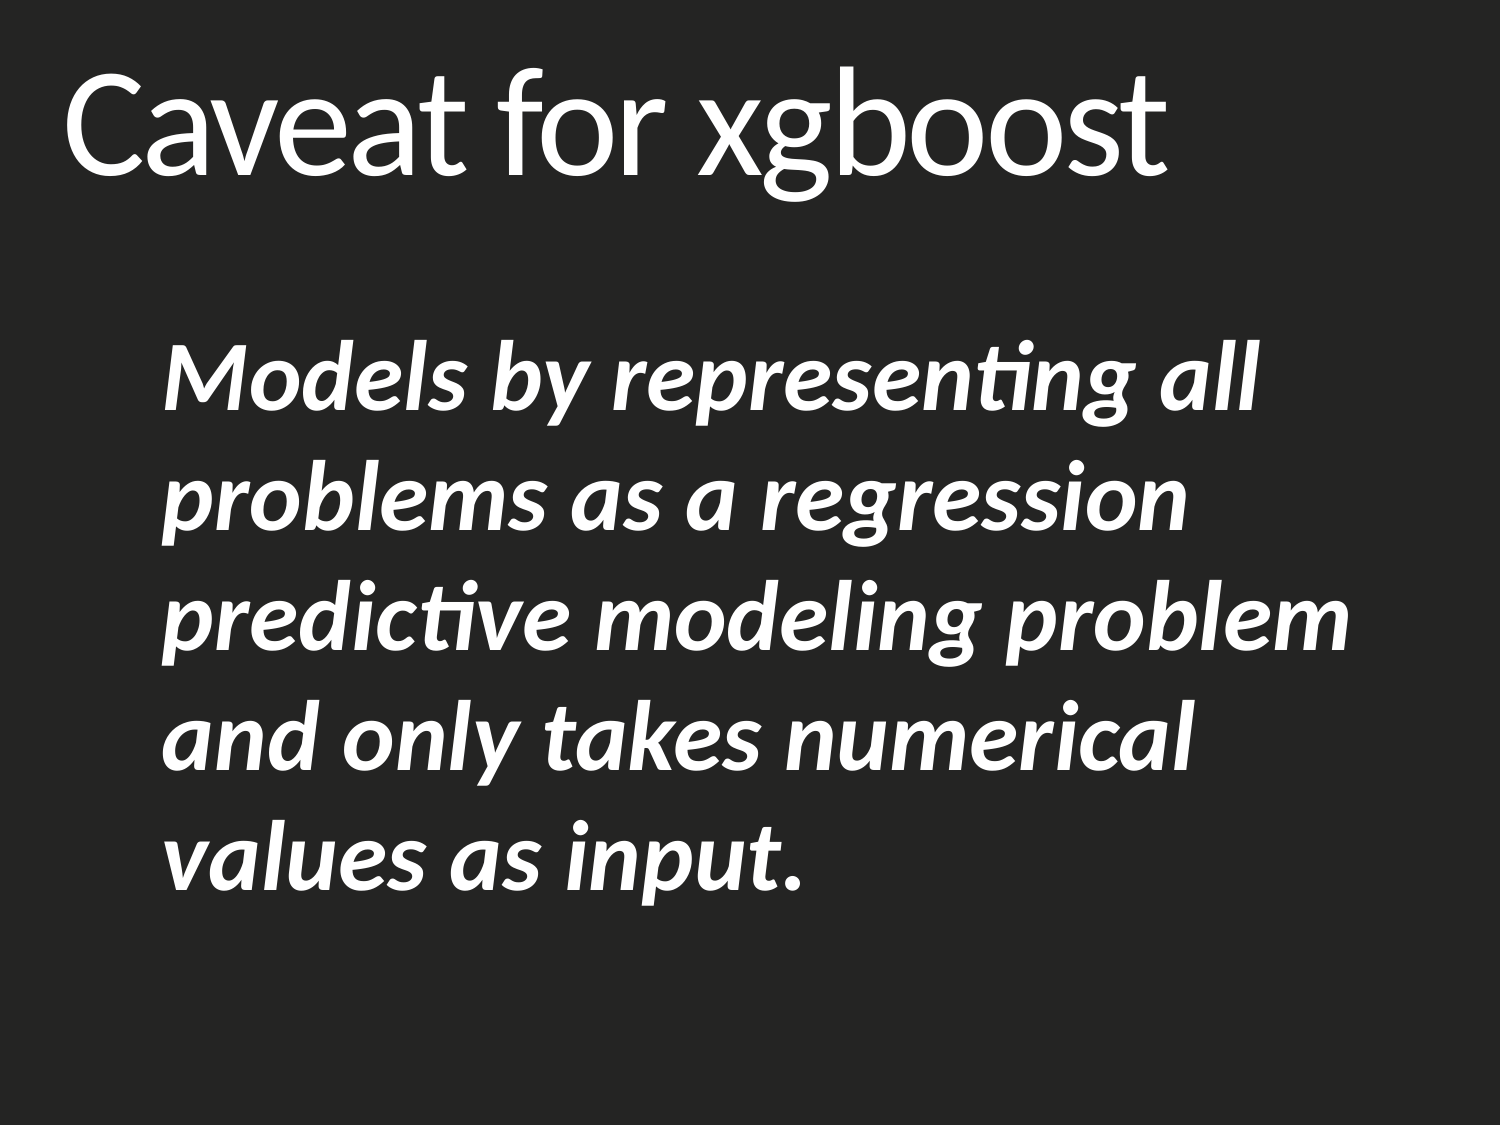

Caveat for xgboost
Models by representing all problems as a regression predictive modeling problem and only takes numerical values as input.